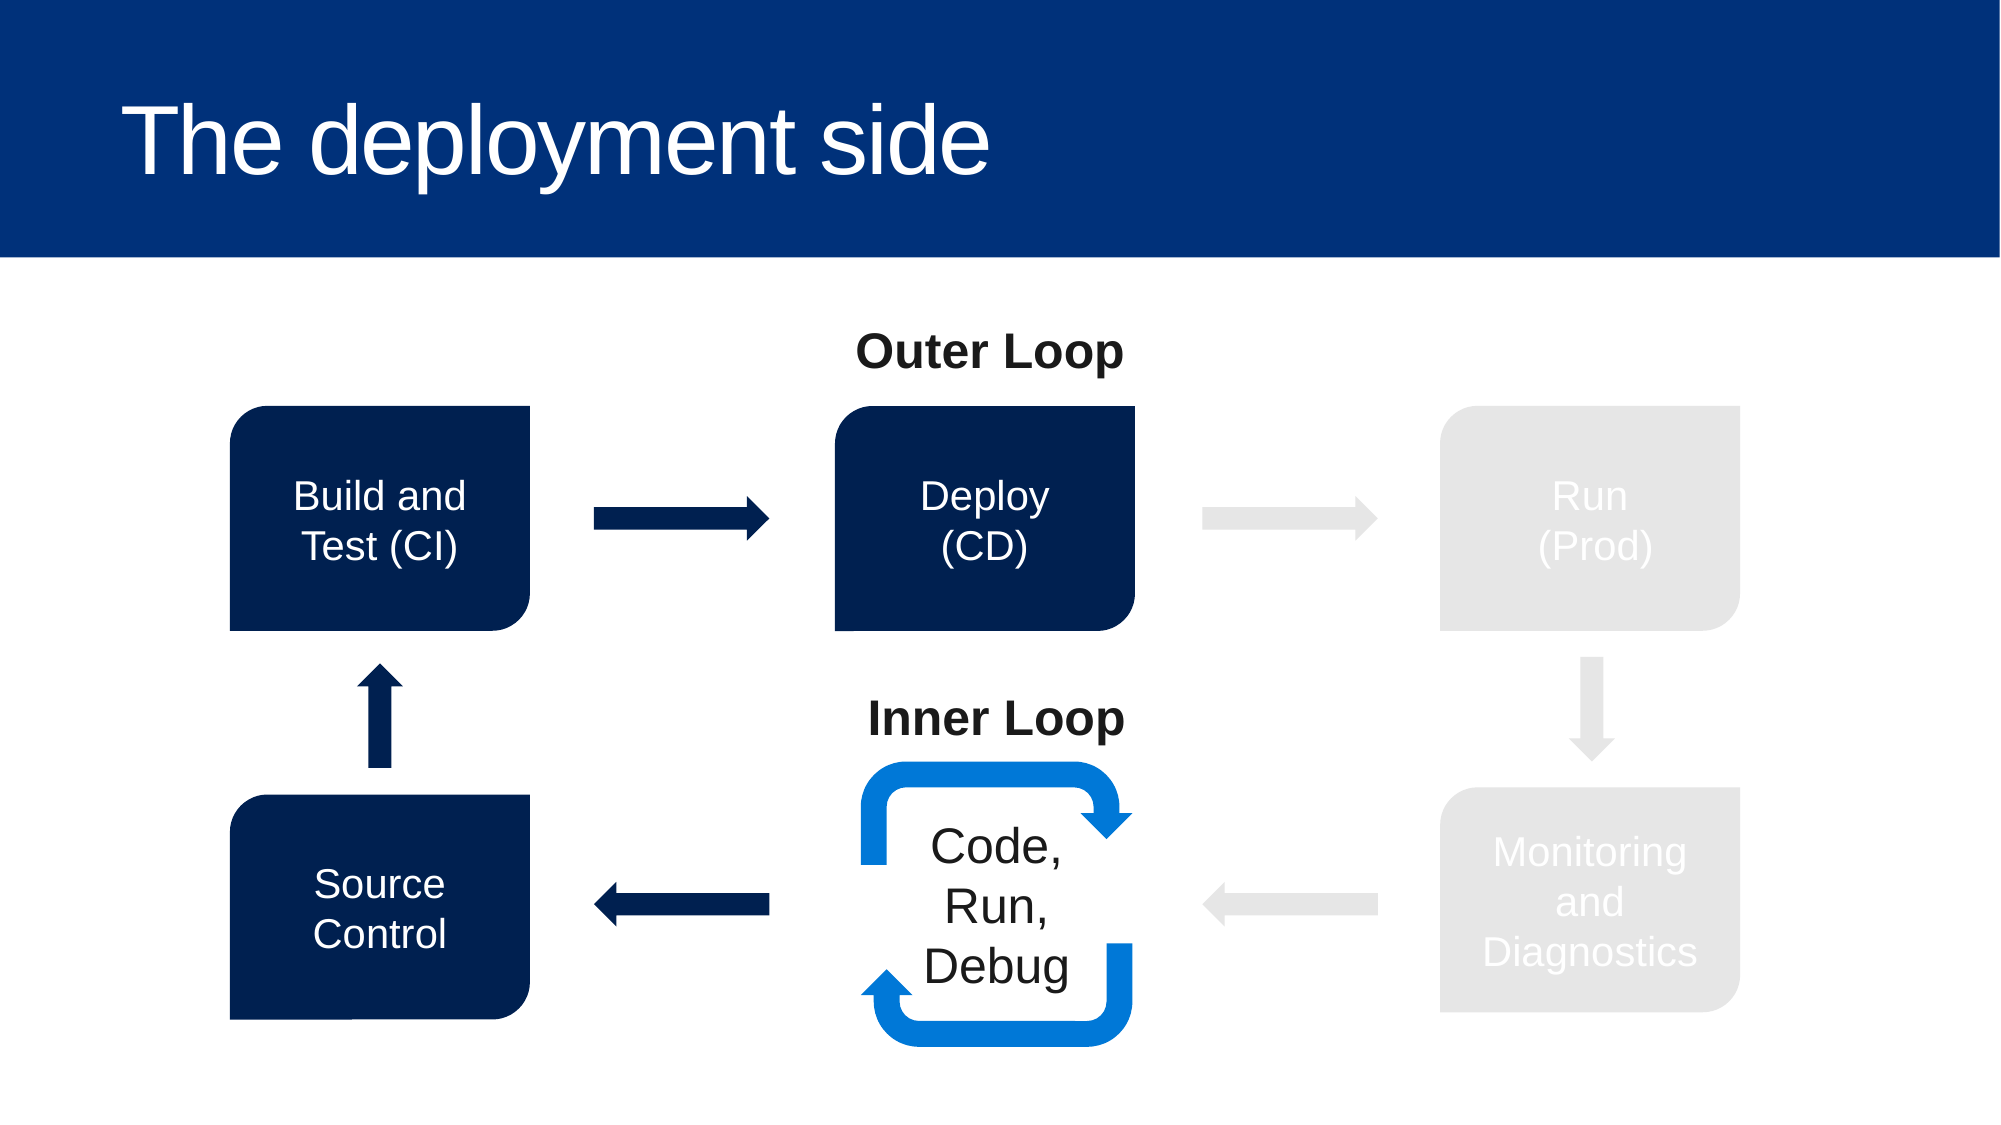

# The deployment side
Outer Loop
Build and Test (CI)
Run
 (Prod)
Deploy
(CD)

Inner Loop

Code,
Run,
Debug

Monitoring and Diagnostics
Source Control